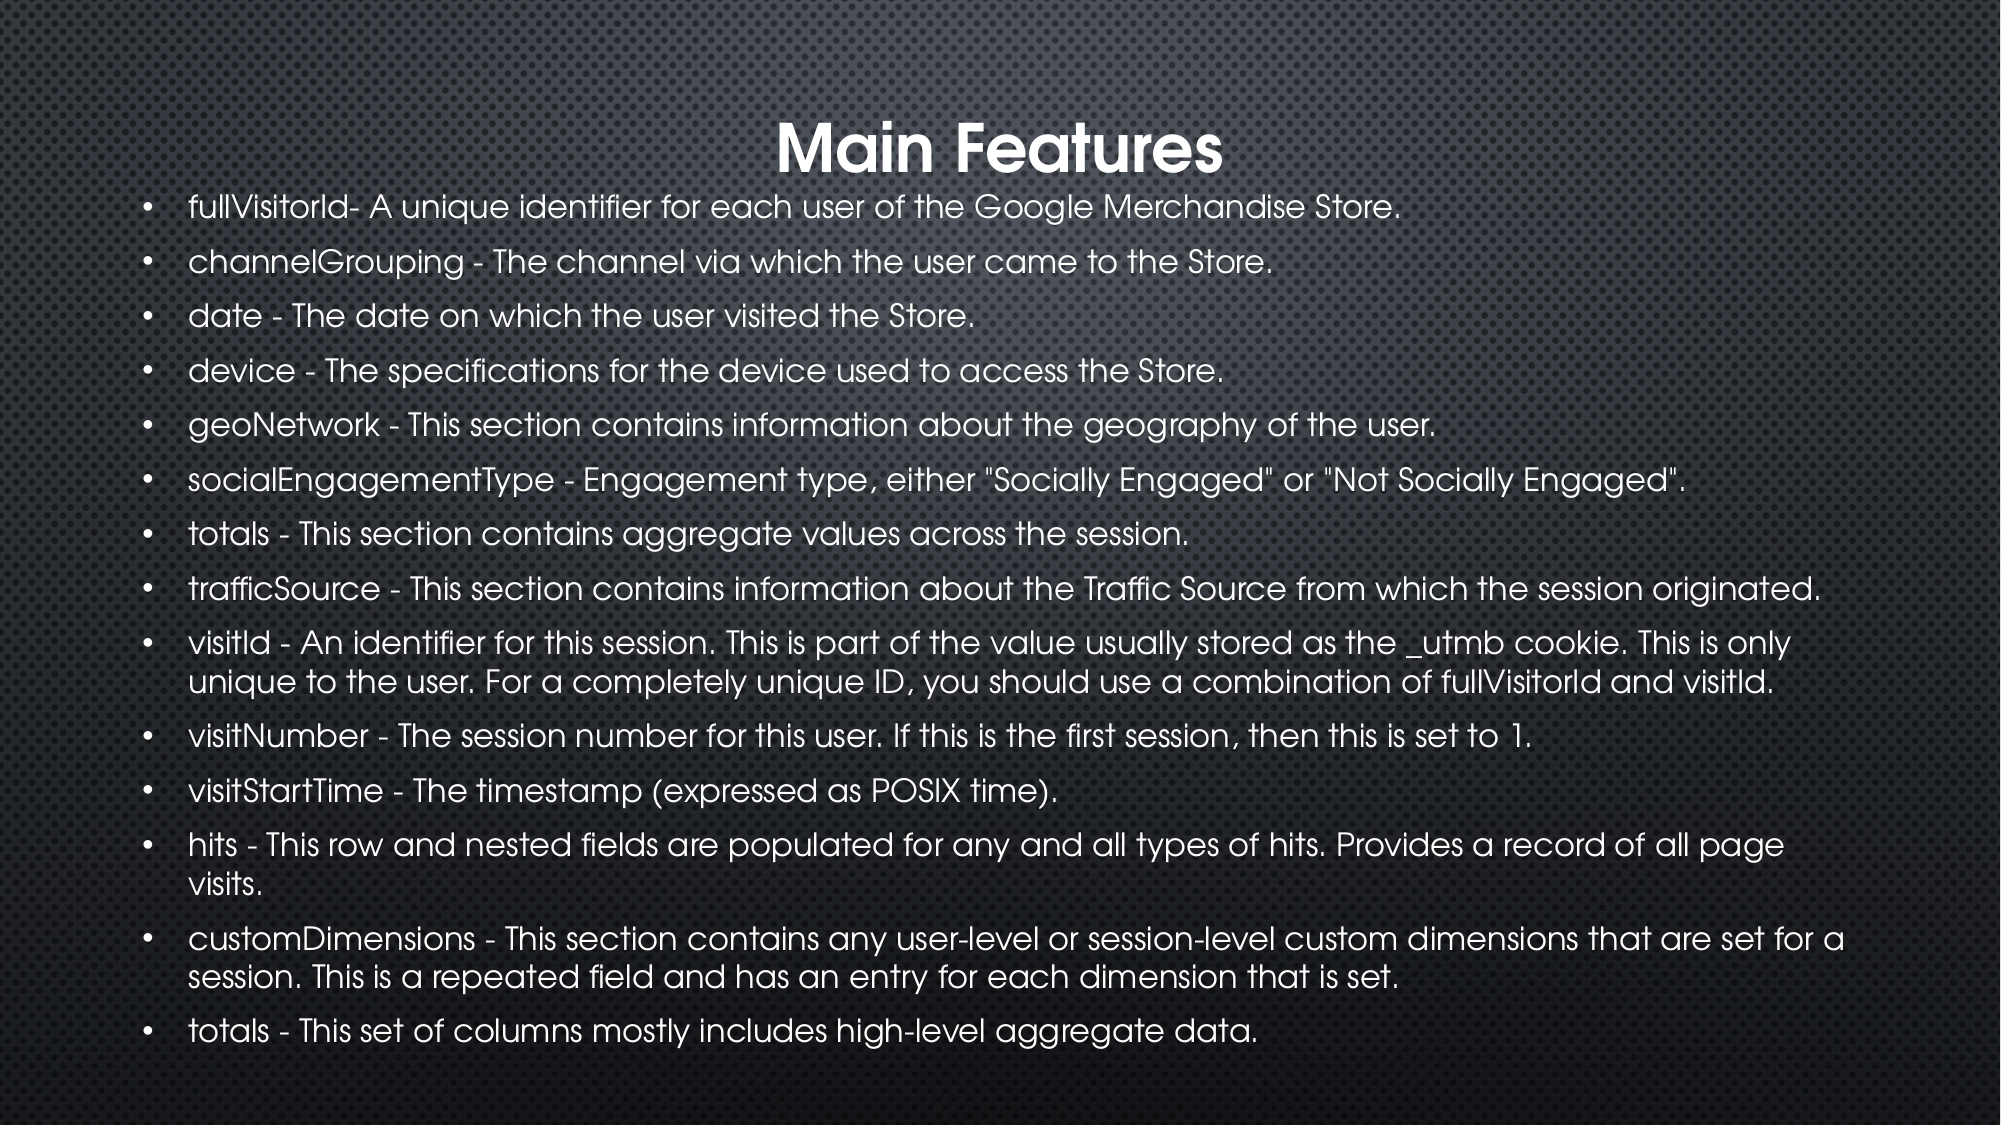

# Main Features
fullVisitorId- A unique identifier for each user of the Google Merchandise Store.
channelGrouping - The channel via which the user came to the Store.
date - The date on which the user visited the Store.
device - The specifications for the device used to access the Store.
geoNetwork - This section contains information about the geography of the user.
socialEngagementType - Engagement type, either "Socially Engaged" or "Not Socially Engaged".
totals - This section contains aggregate values across the session.
trafficSource - This section contains information about the Traffic Source from which the session originated.
visitId - An identifier for this session. This is part of the value usually stored as the _utmb cookie. This is only unique to the user. For a completely unique ID, you should use a combination of fullVisitorId and visitId.
visitNumber - The session number for this user. If this is the first session, then this is set to 1.
visitStartTime - The timestamp (expressed as POSIX time).
hits - This row and nested fields are populated for any and all types of hits. Provides a record of all page visits.
customDimensions - This section contains any user-level or session-level custom dimensions that are set for a session. This is a repeated field and has an entry for each dimension that is set.
totals - This set of columns mostly includes high-level aggregate data.